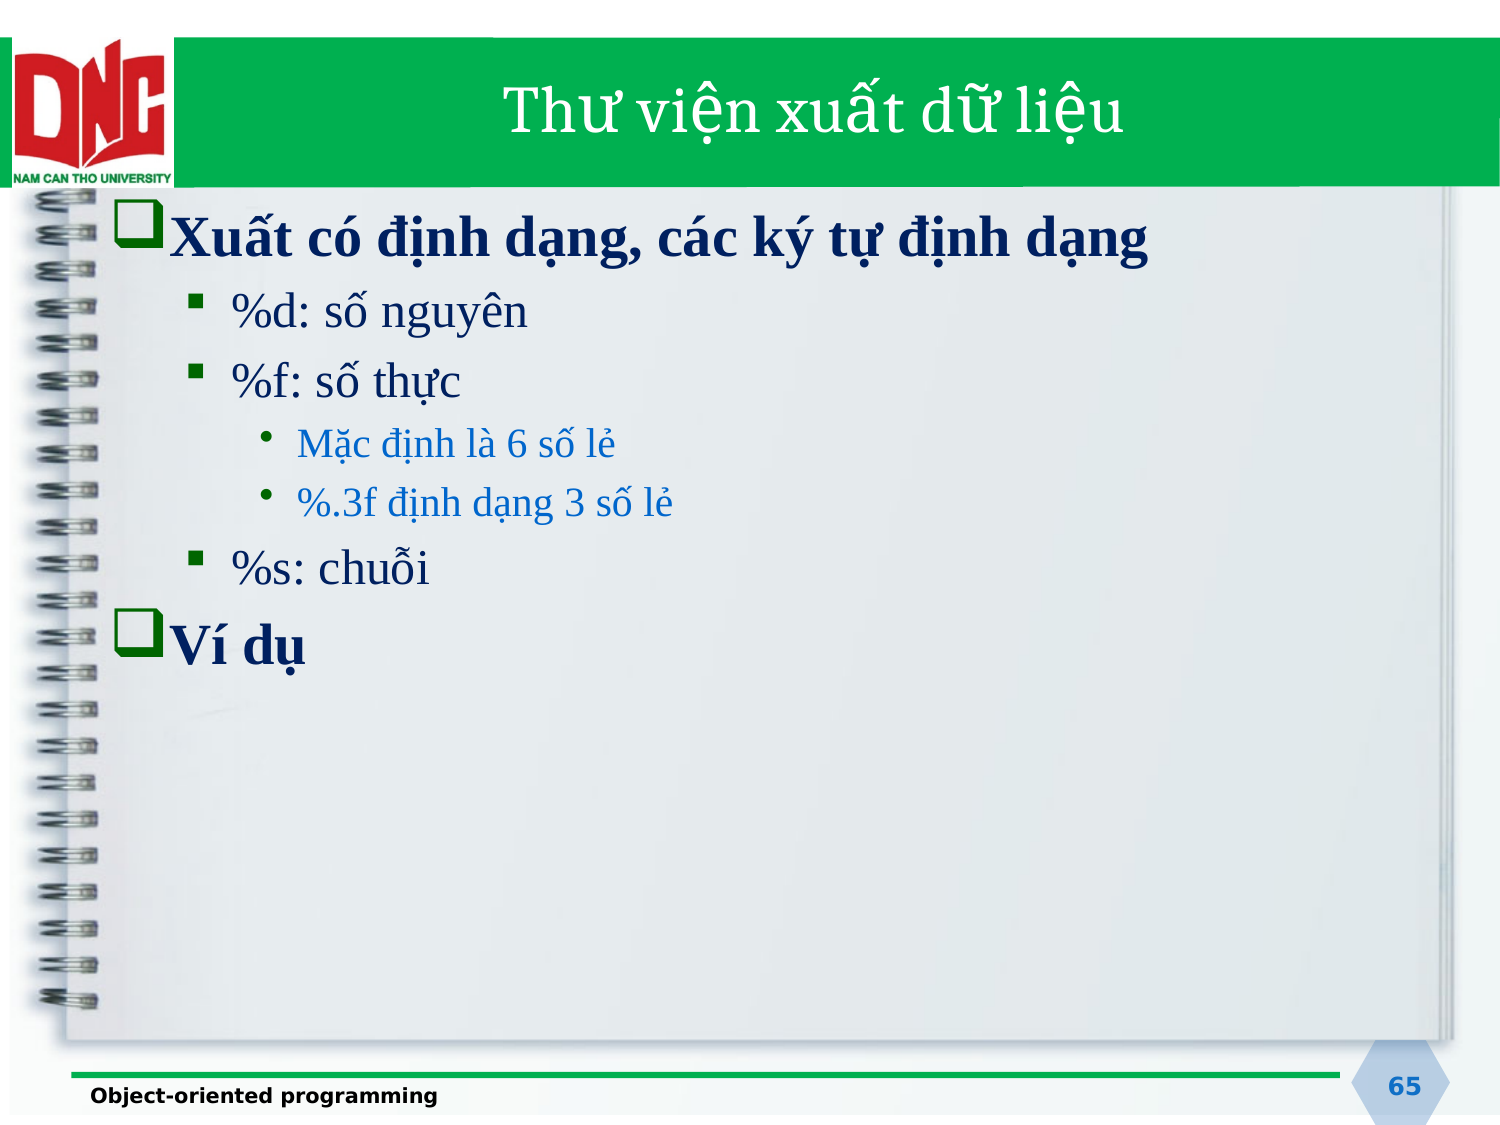

# Thư viện xuất dữ liệu
Xuất có định dạng, các ký tự định dạng
%d: số nguyên
%f: số thực
Mặc định là 6 số lẻ
%.3f định dạng 3 số lẻ
%s: chuỗi
Ví dụ
65
Object-oriented programming